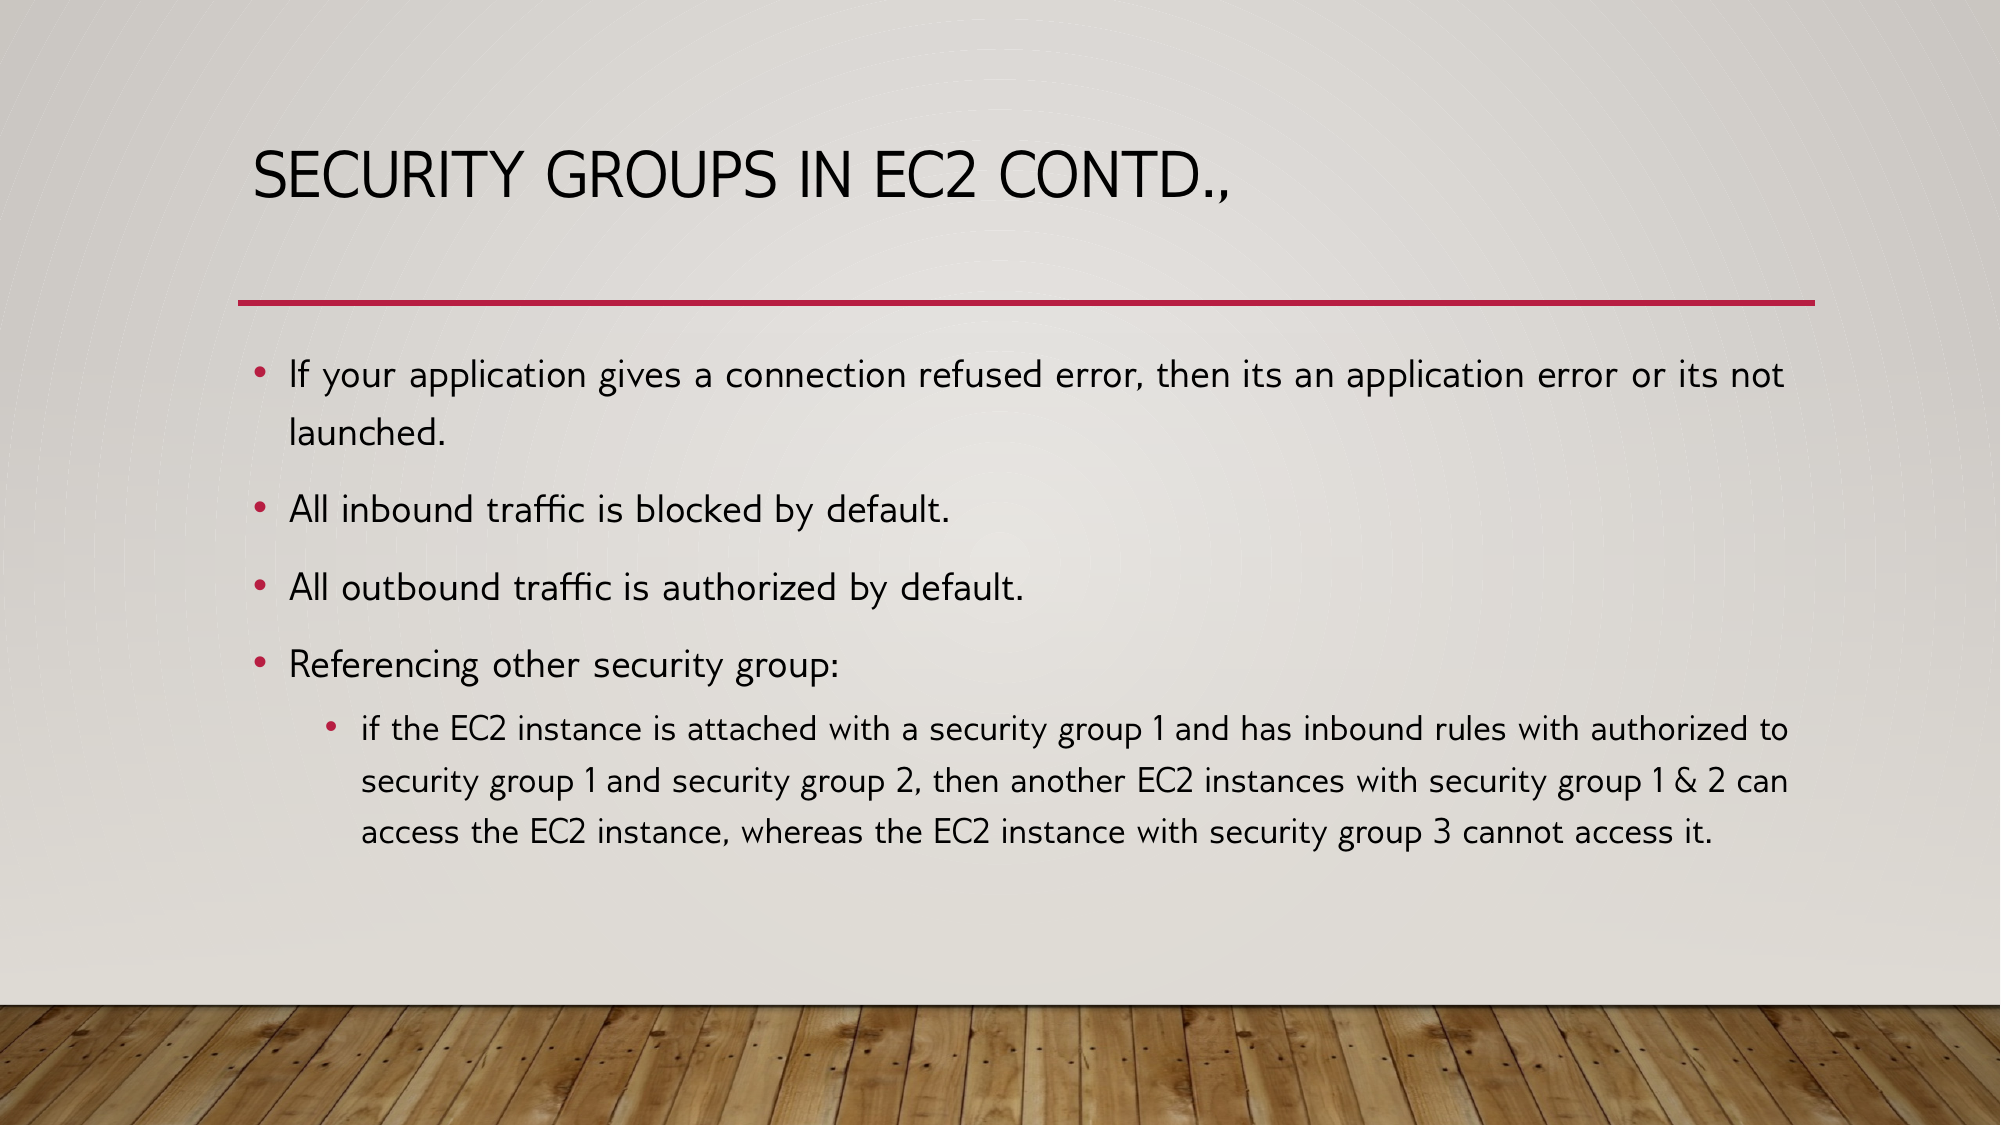

# Security groups in ec2 contd.,
If your application gives a connection refused error, then its an application error or its not launched.
All inbound traffic is blocked by default.
All outbound traffic is authorized by default.
Referencing other security group:
if the EC2 instance is attached with a security group 1 and has inbound rules with authorized to security group 1 and security group 2, then another EC2 instances with security group 1 & 2 can access the EC2 instance, whereas the EC2 instance with security group 3 cannot access it.